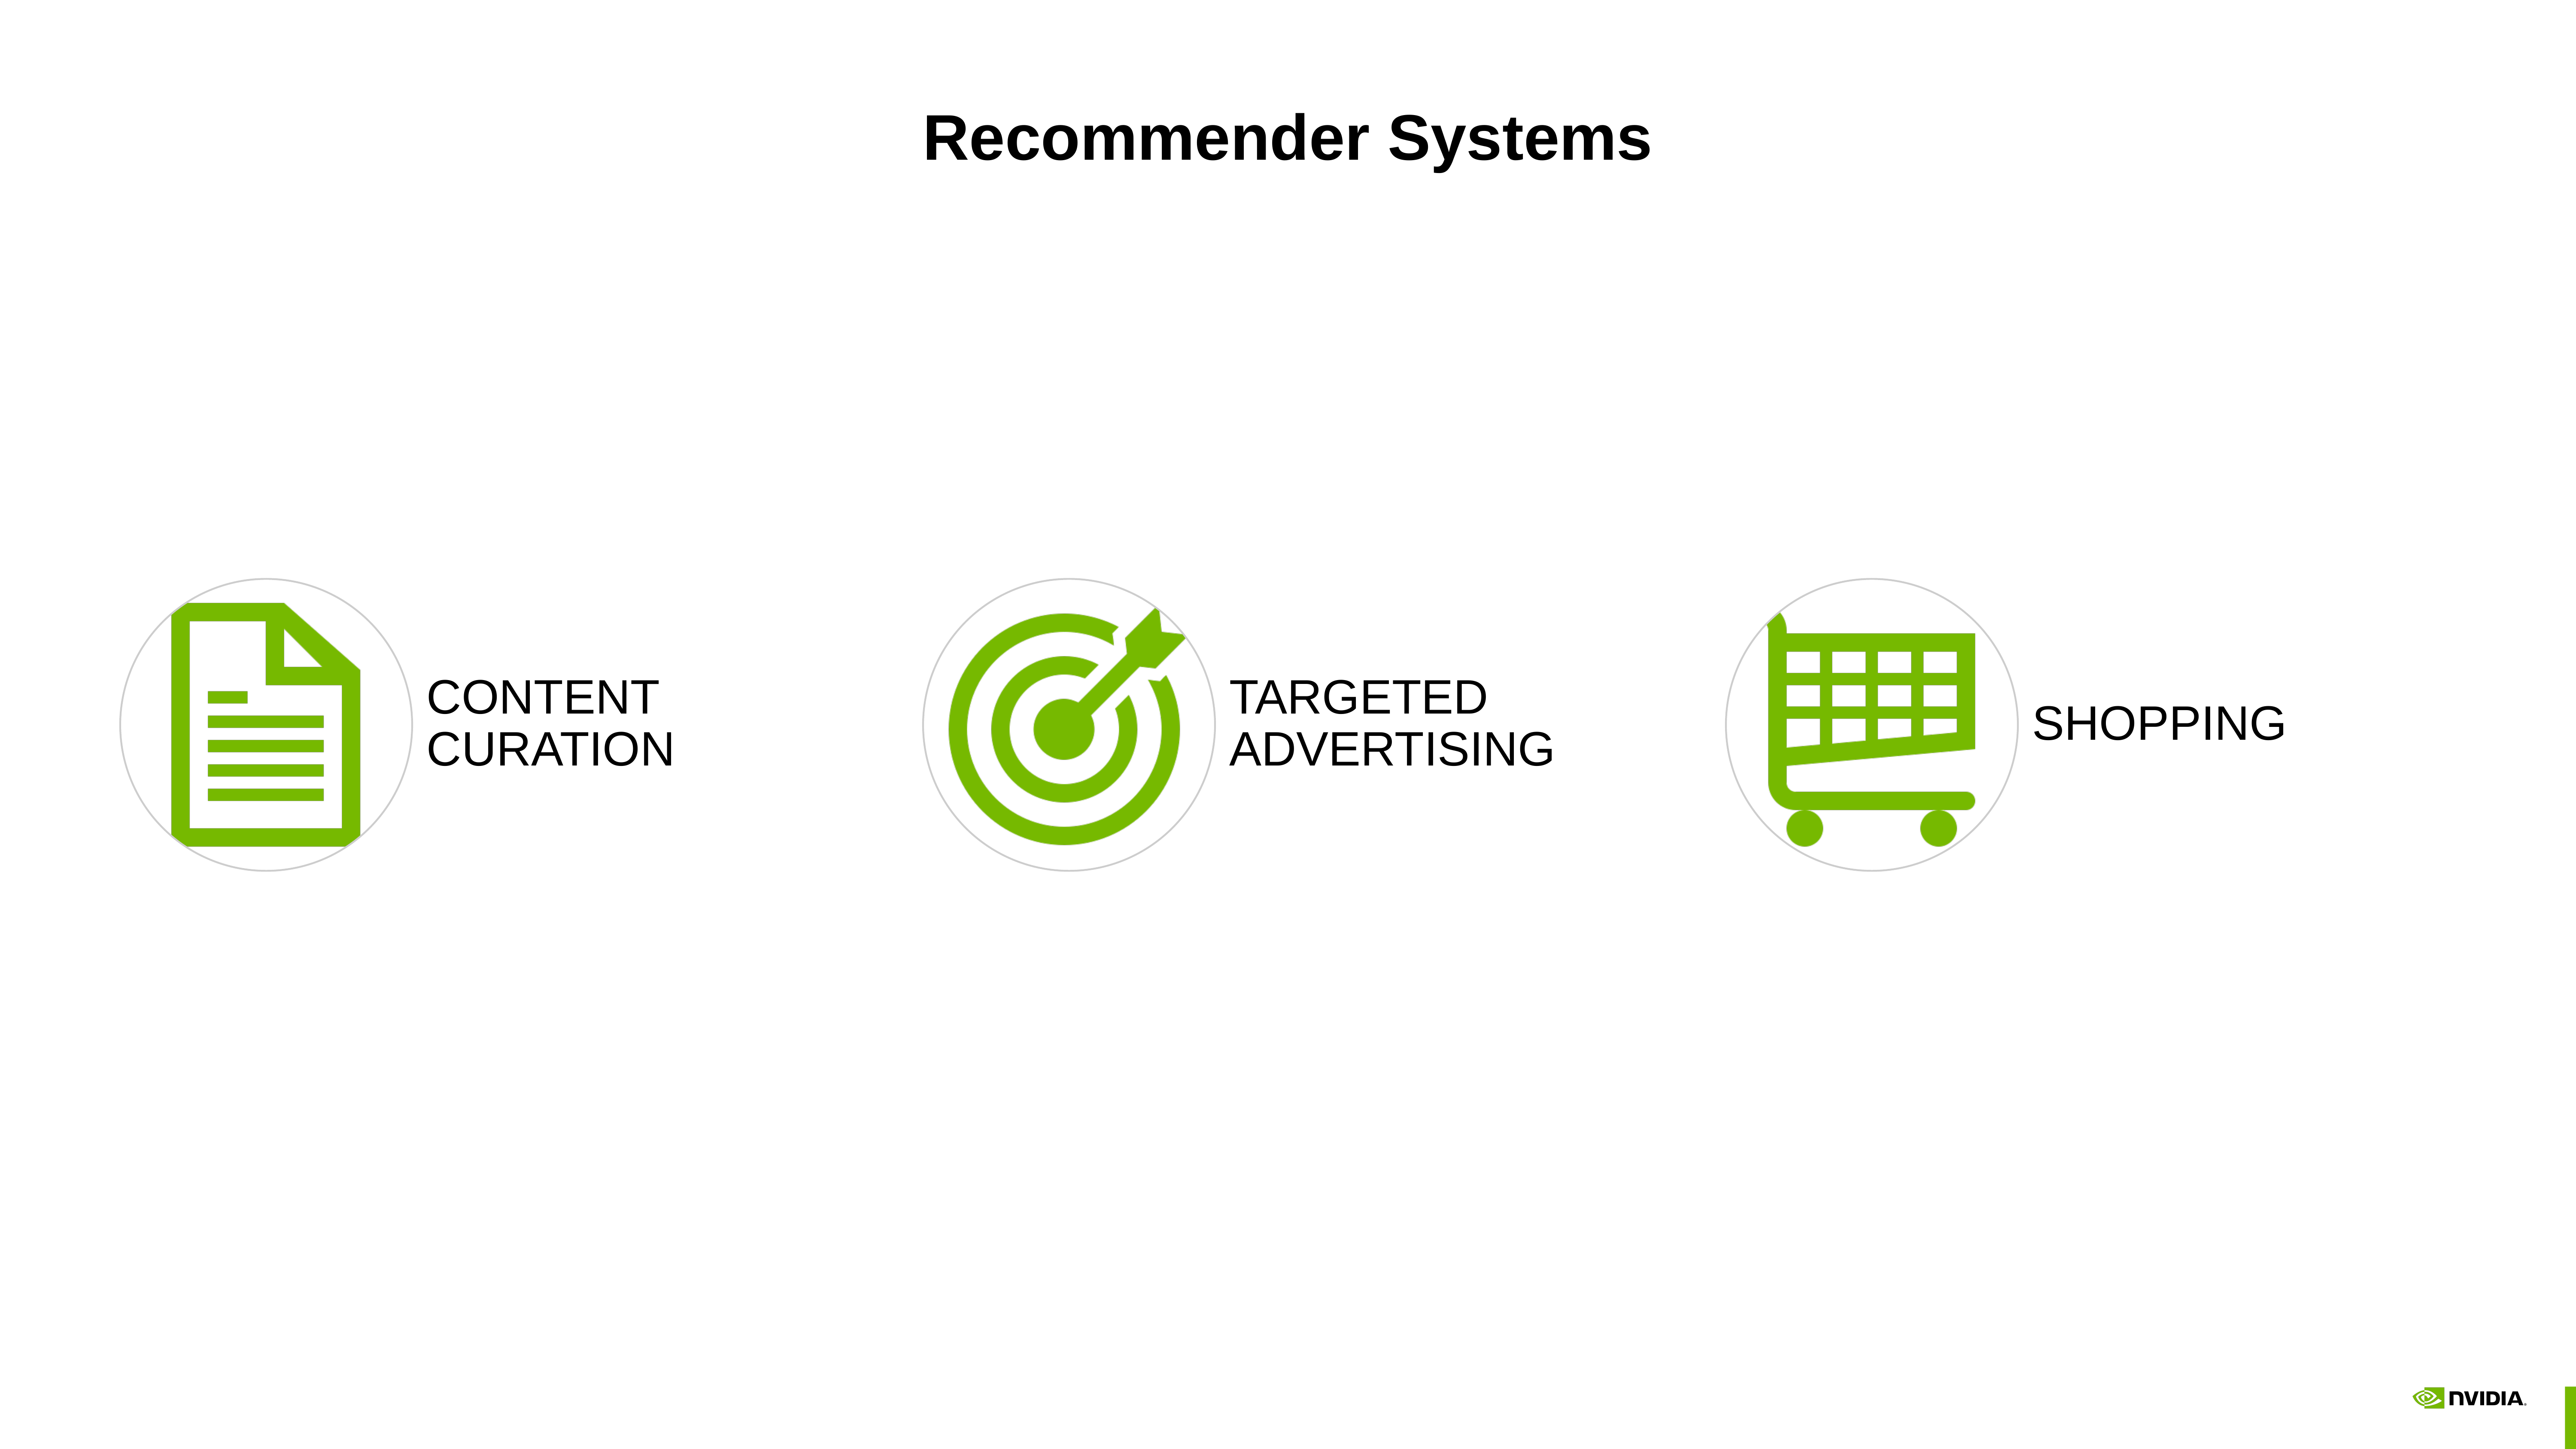

Recommender Systems

CONTENT CURATION

TARGETED ADVERTISING

SHOPPING